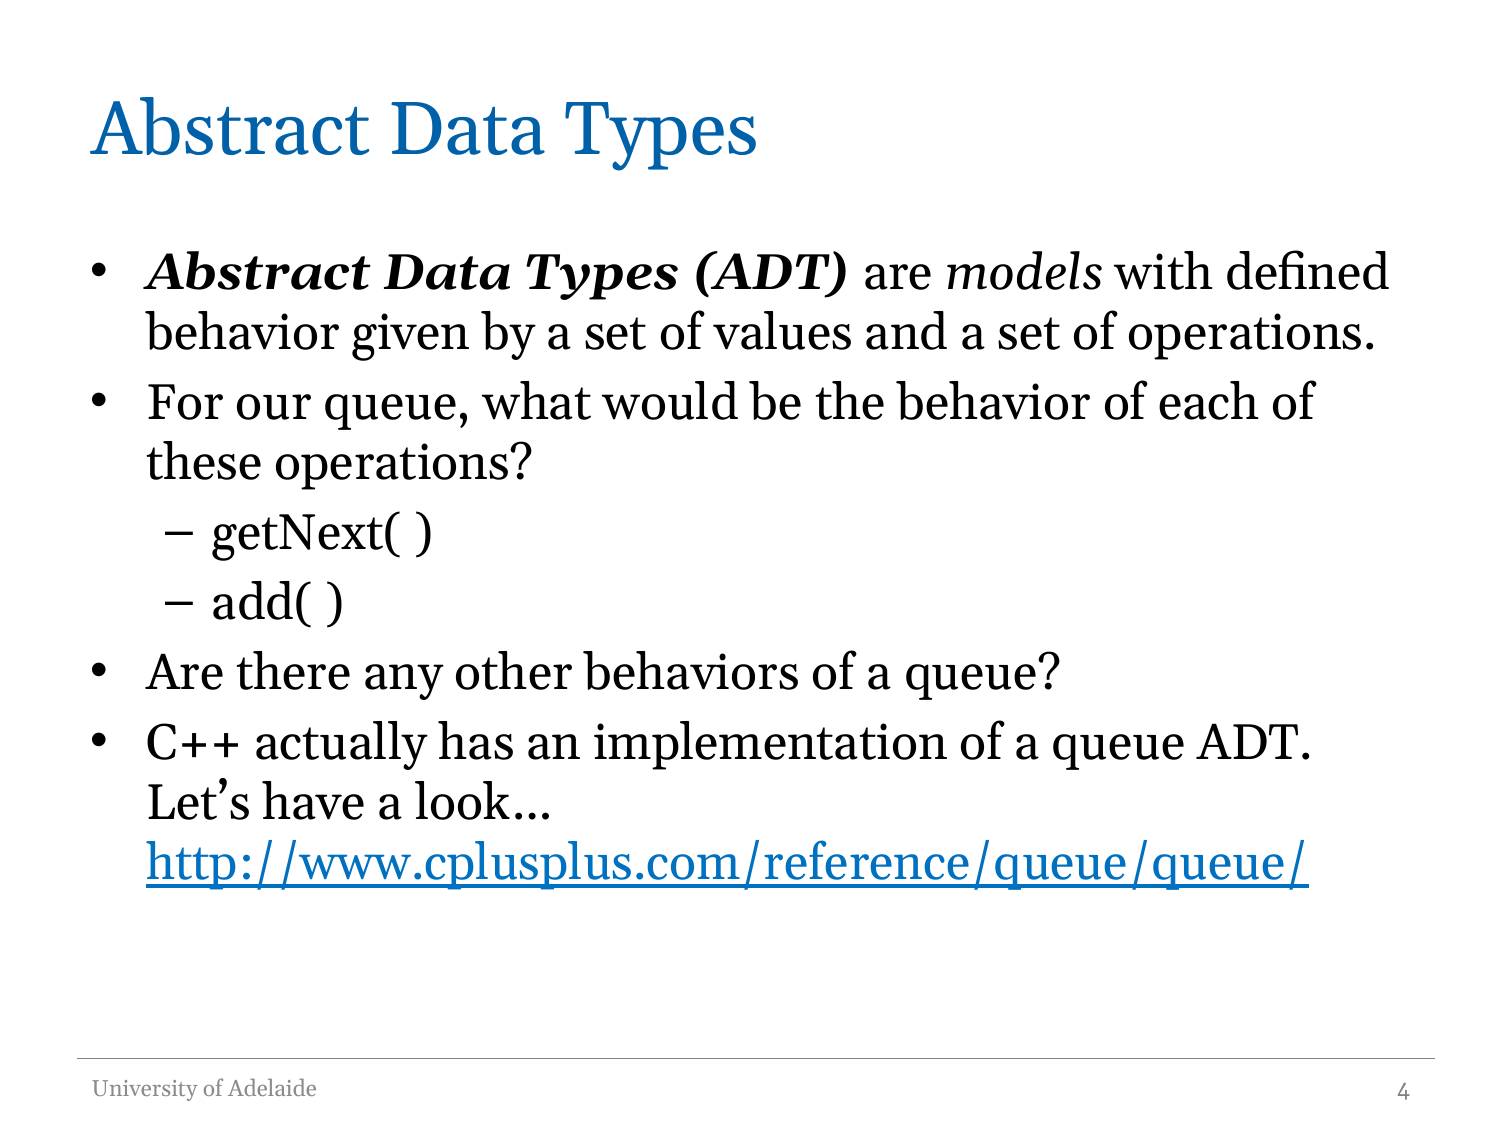

# Abstract Data Types
Abstract Data Types (ADT) are models with defined behavior given by a set of values and a set of operations.
For our queue, what would be the behavior of each of these operations?
getNext( )
add( )
Are there any other behaviors of a queue?
C++ actually has an implementation of a queue ADT.  Let’s have a look…http://www.cplusplus.com/reference/queue/queue/

University of Adelaide
4